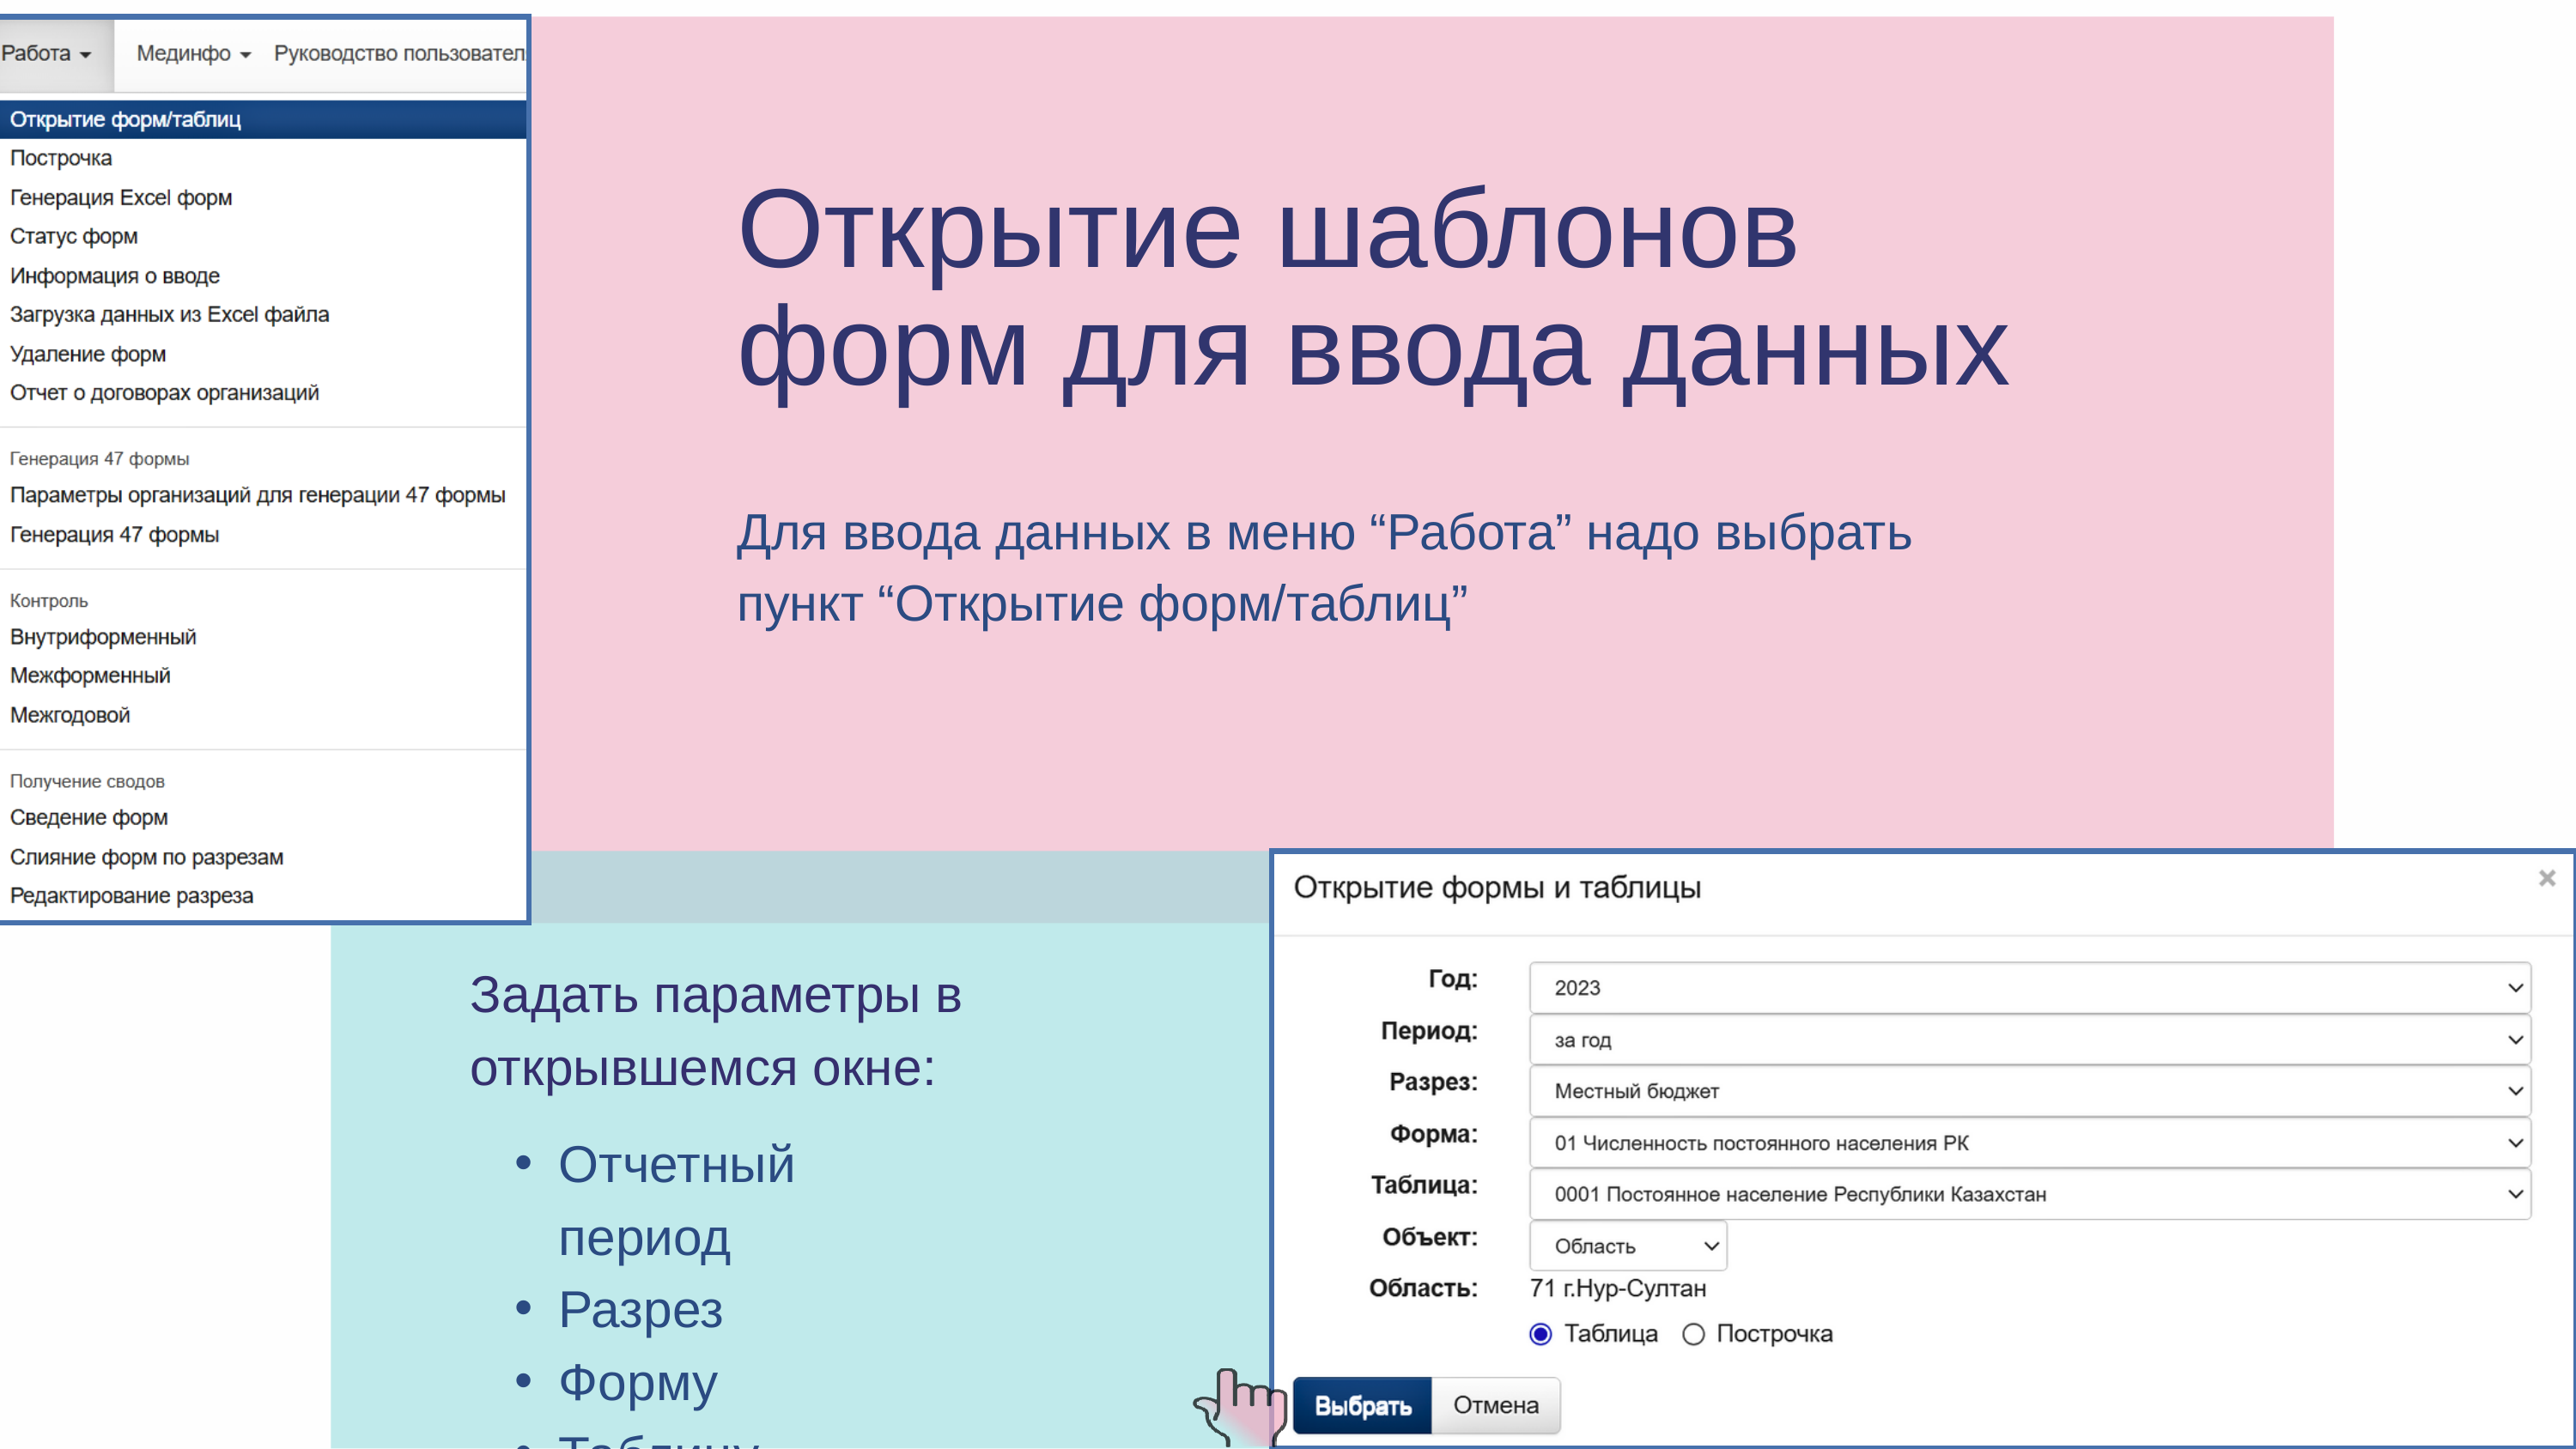

Открытие шаблонов форм для ввода данных
Для ввода данных в меню “Работа” надо выбрать пункт “Открытие форм/таблиц”

Задать параметры в открывшемся окне:
Отчетный период
Разрез
Форму
Таблицу